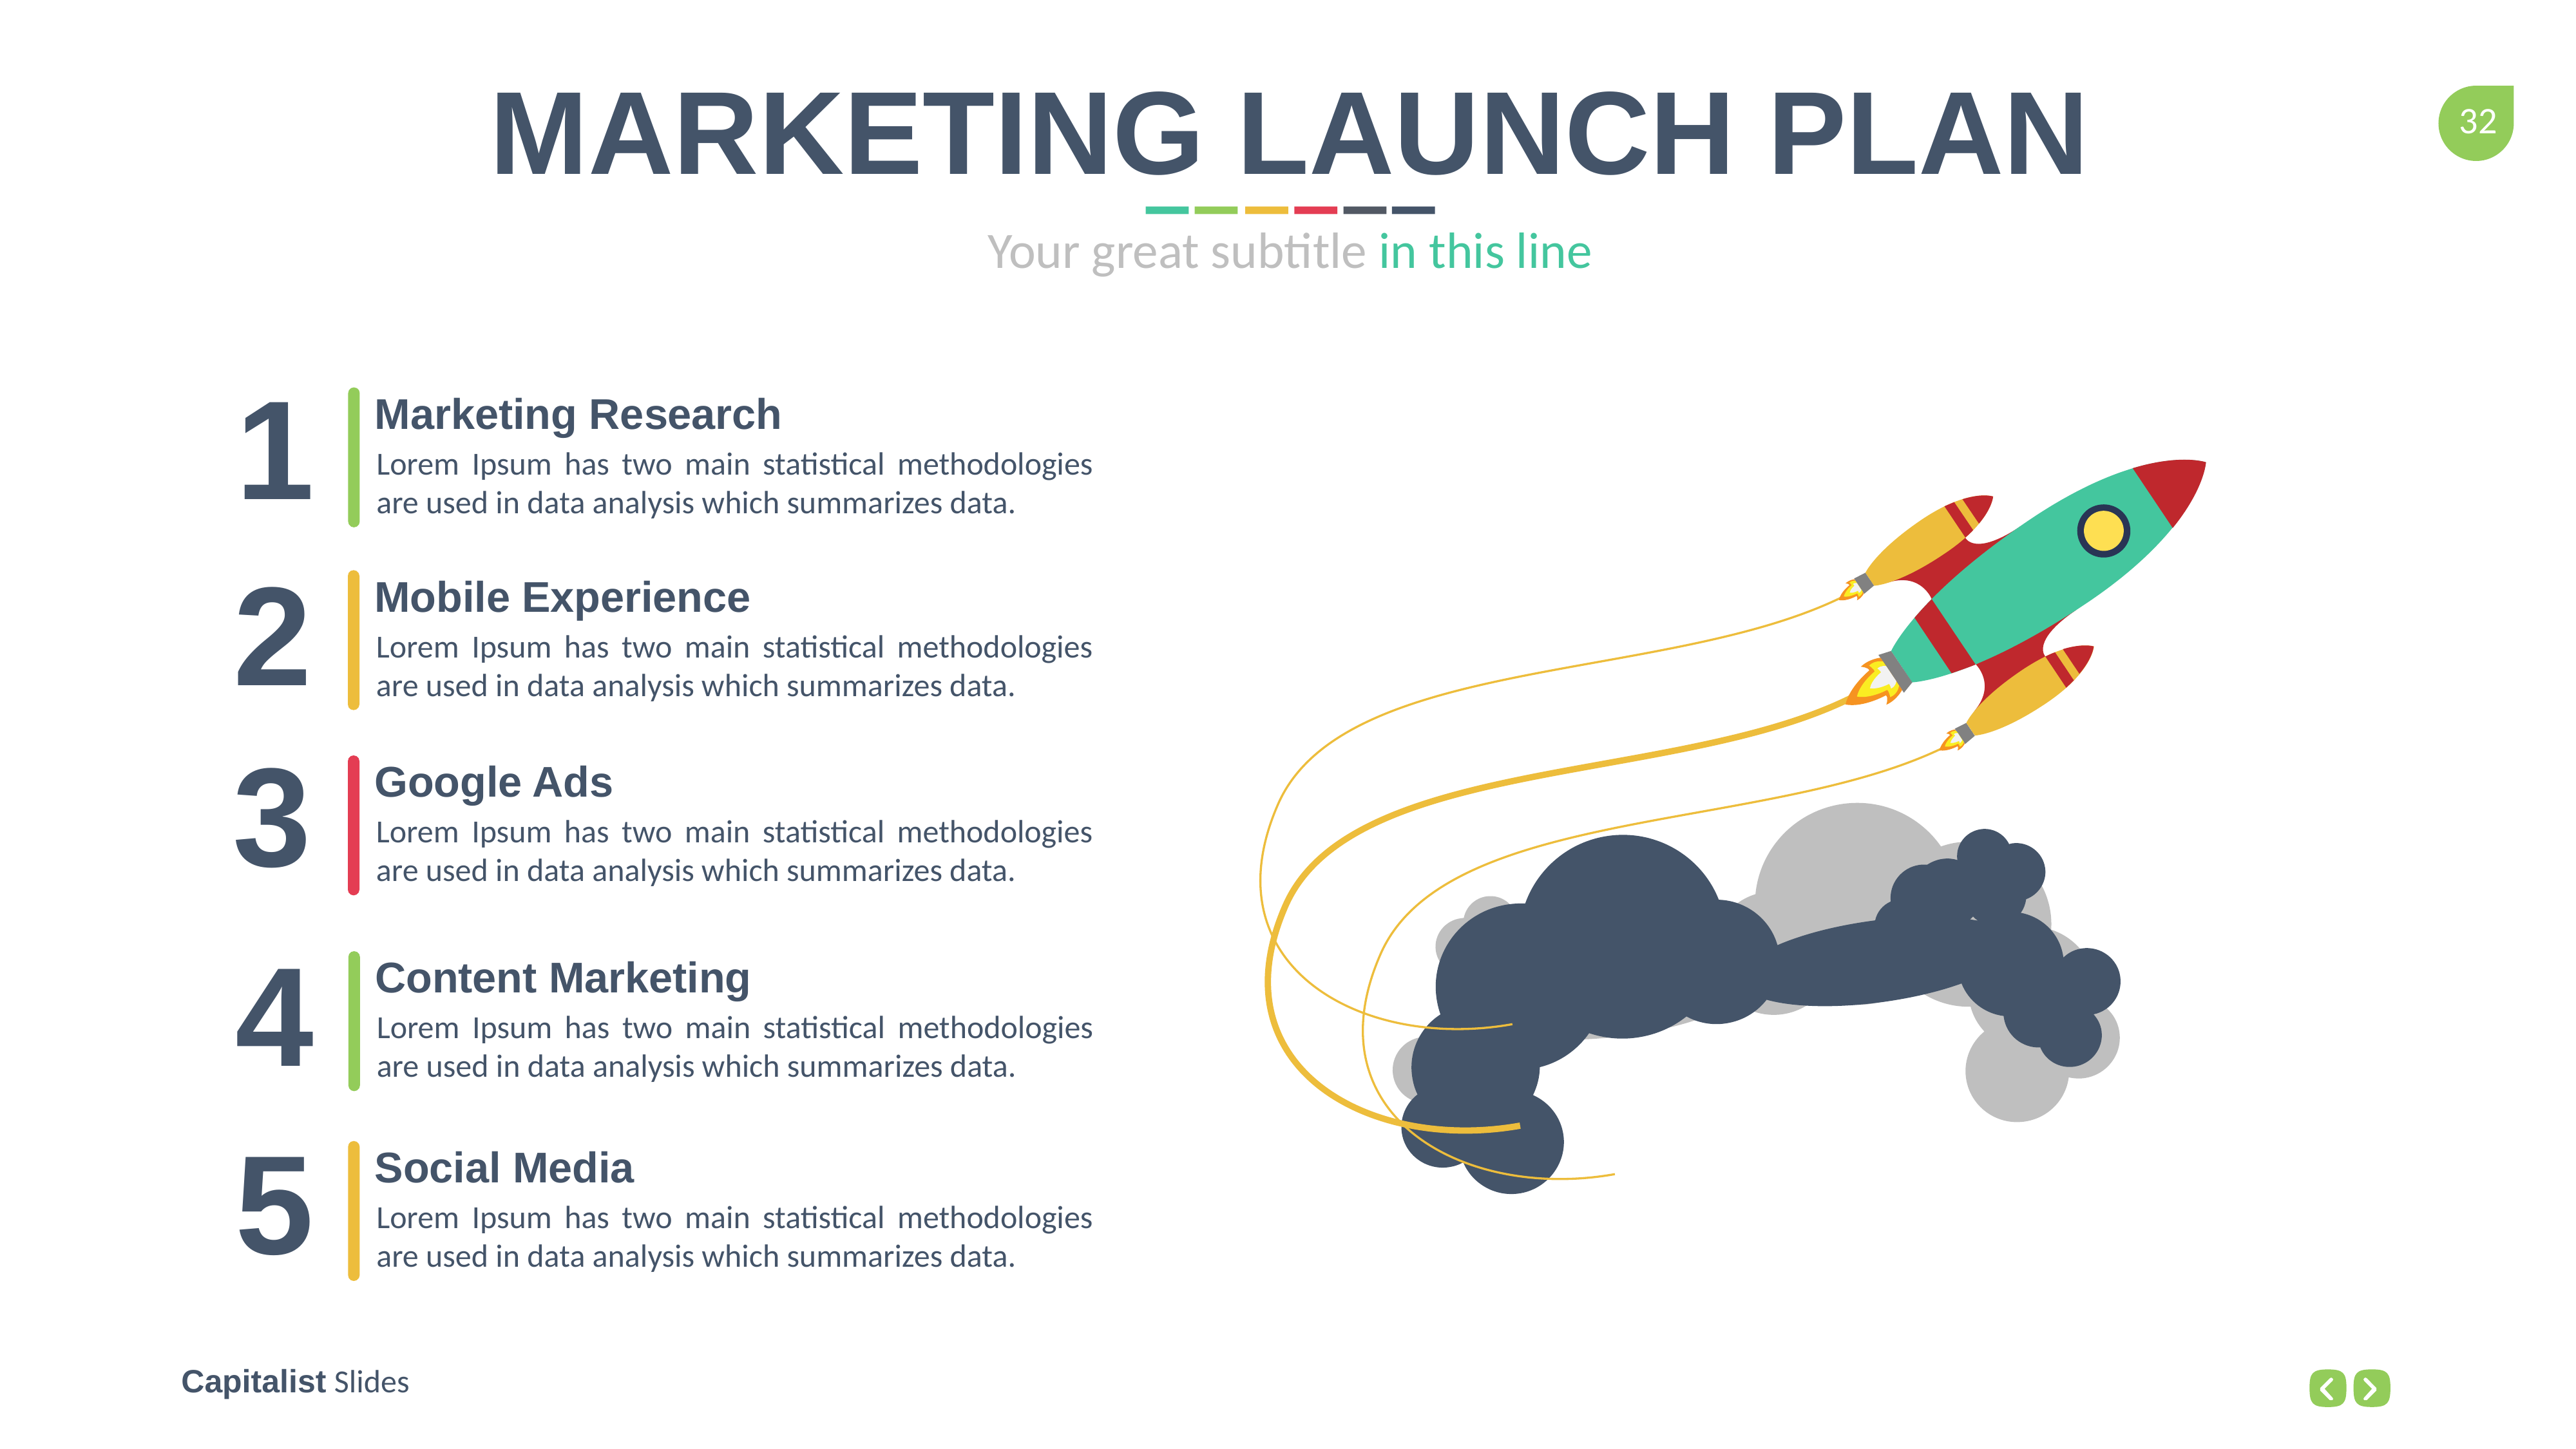

MARKETING LAUNCH PLAN

Your great subtitle in this line
1
Marketing Research

Lorem Ipsum has two main statistical methodologies are used in data analysis which summarizes data.

2
Mobile Experience

Lorem Ipsum has two main statistical methodologies are used in data analysis which summarizes data.

3
Google Ads

Lorem Ipsum has two main statistical methodologies are used in data analysis which summarizes data.

4
Content Marketing

Lorem Ipsum has two main statistical methodologies are used in data analysis which summarizes data.
5
Social Media

Lorem Ipsum has two main statistical methodologies are used in data analysis which summarizes data.